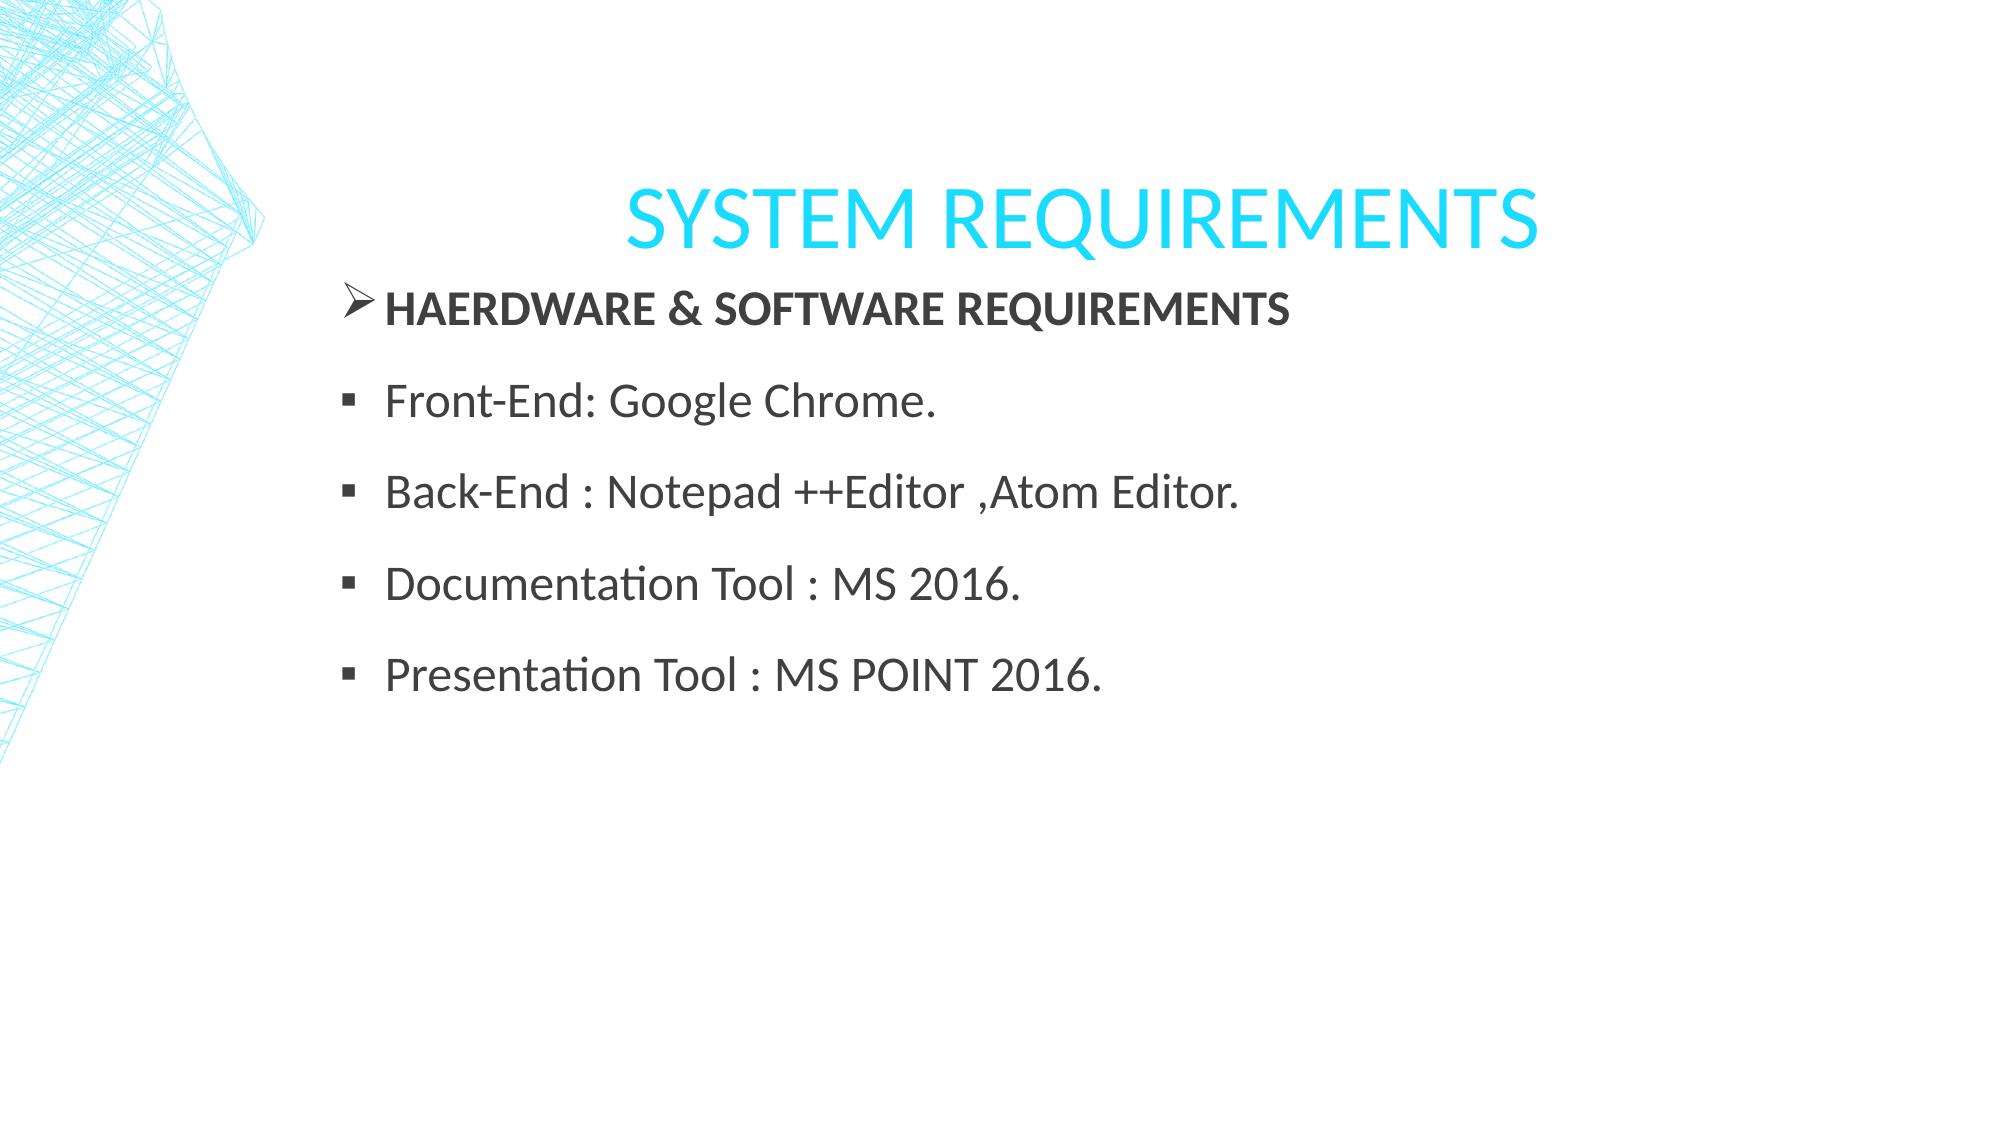

# SYSTEM REQUIREMENTS
HAERDWARE & SOFTWARE REQUIREMENTS
Front-End: Google Chrome.
Back-End : Notepad ++Editor ,Atom Editor.
Documentation Tool : MS 2016.
Presentation Tool : MS POINT 2016.